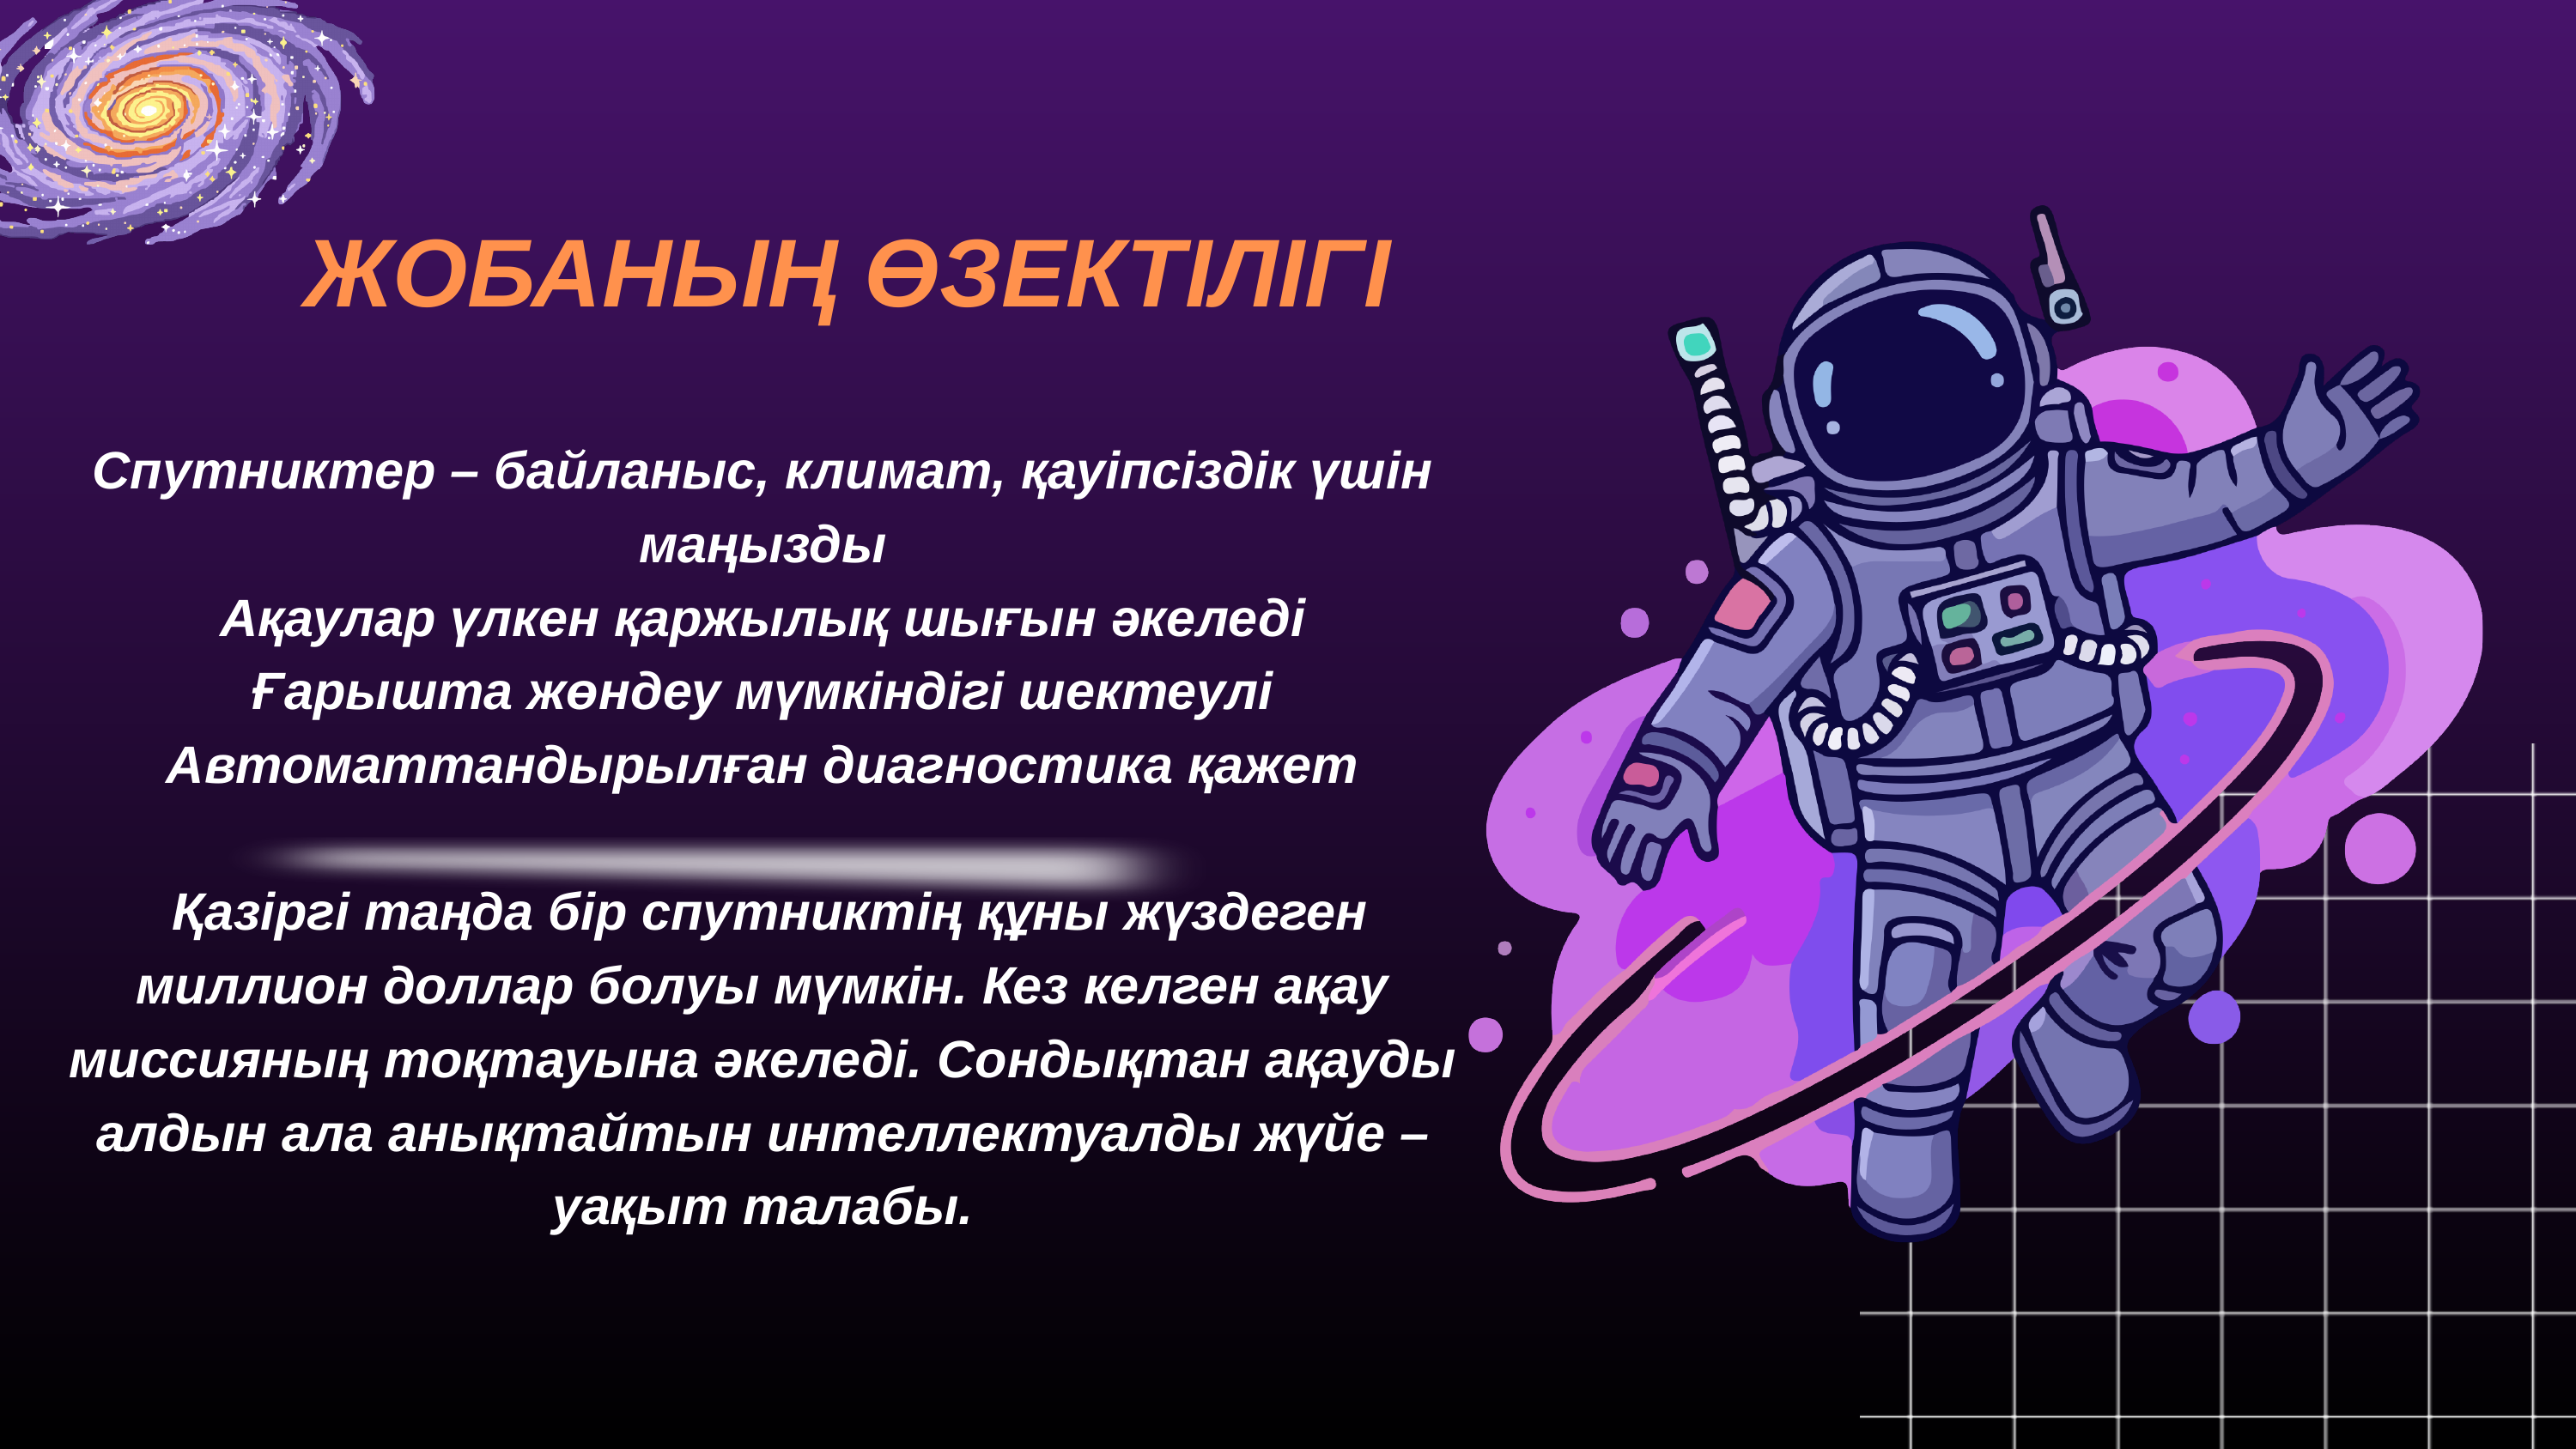

ЖОБАНЫҢ ӨЗЕКТІЛІГІ

Спутниктер – байланыс, климат, қауіпсіздік үшін маңызды
Ақаулар үлкен қаржылық шығын әкеледі
Ғарышта жөндеу мүмкіндігі шектеулі
Автоматтандырылған диагностика қажет

 Қазіргі таңда бір спутниктің құны жүздеген миллион доллар болуы мүмкін. Кез келген ақау миссияның тоқтауына әкеледі. Сондықтан ақауды алдын ала анықтайтын интеллектуалды жүйе – уақыт талабы.